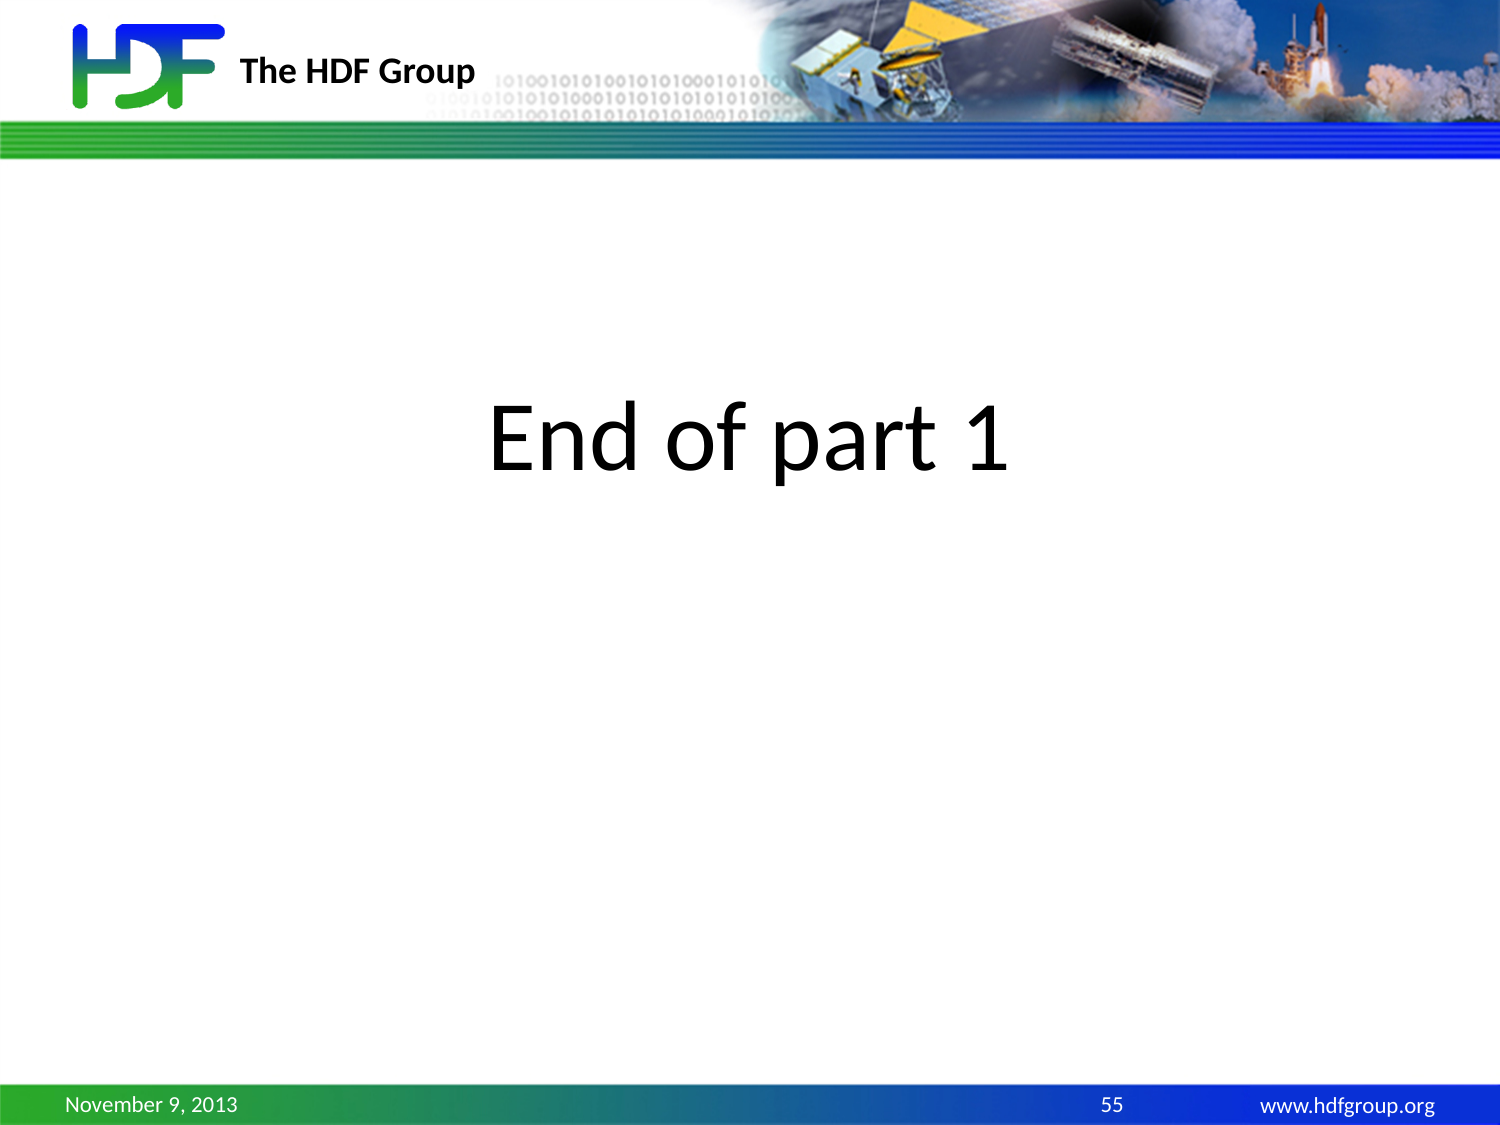

# End of part 1

November 9, 2013
55